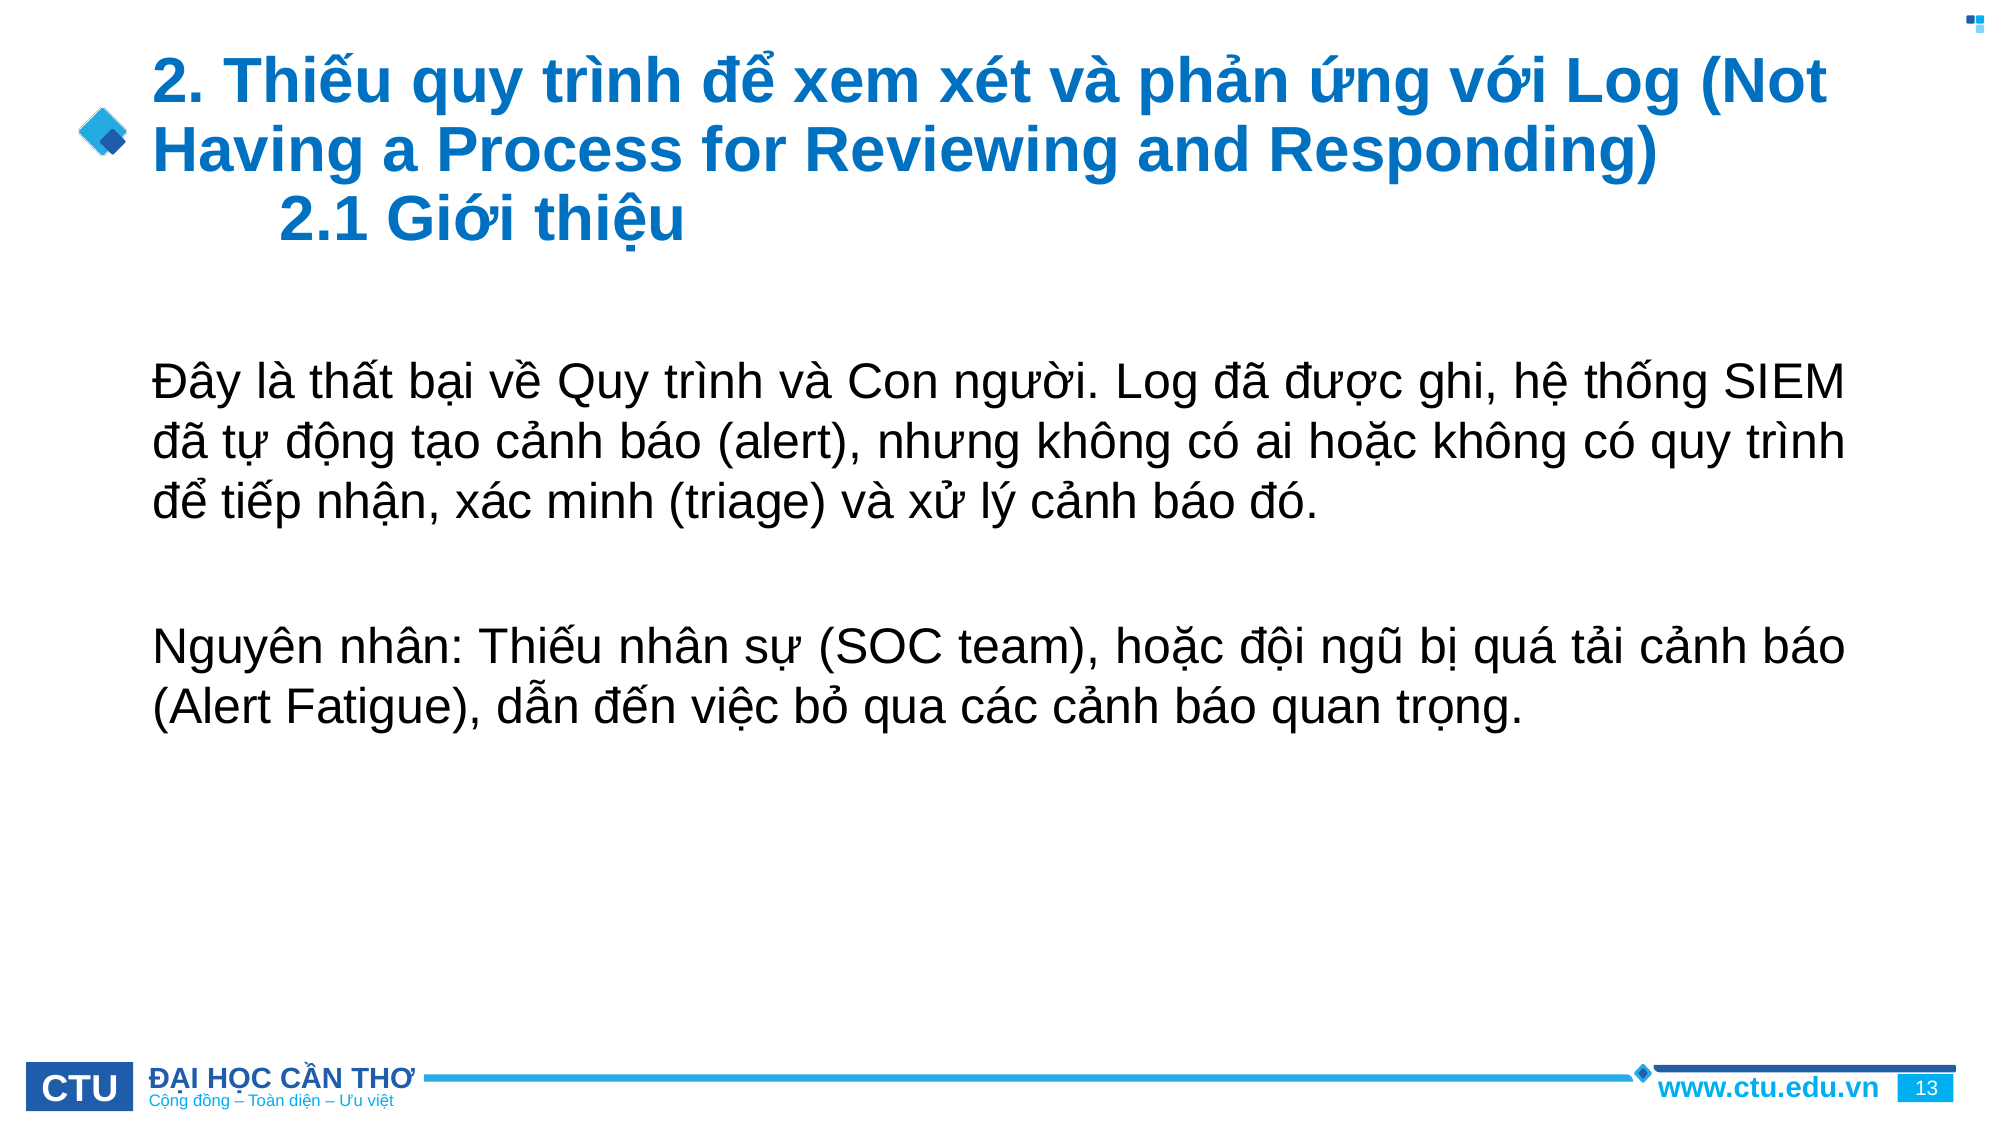

# 2. Thiếu quy trình để xem xét và phản ứng với Log (Not Having a Process for Reviewing and Responding) 2.1 Giới thiệu

Đây là thất bại về Quy trình và Con người. Log đã được ghi, hệ thống SIEM đã tự động tạo cảnh báo (alert), nhưng không có ai hoặc không có quy trình để tiếp nhận, xác minh (triage) và xử lý cảnh báo đó.
Nguyên nhân: Thiếu nhân sự (SOC team), hoặc đội ngũ bị quá tải cảnh báo (Alert Fatigue), dẫn đến việc bỏ qua các cảnh báo quan trọng.